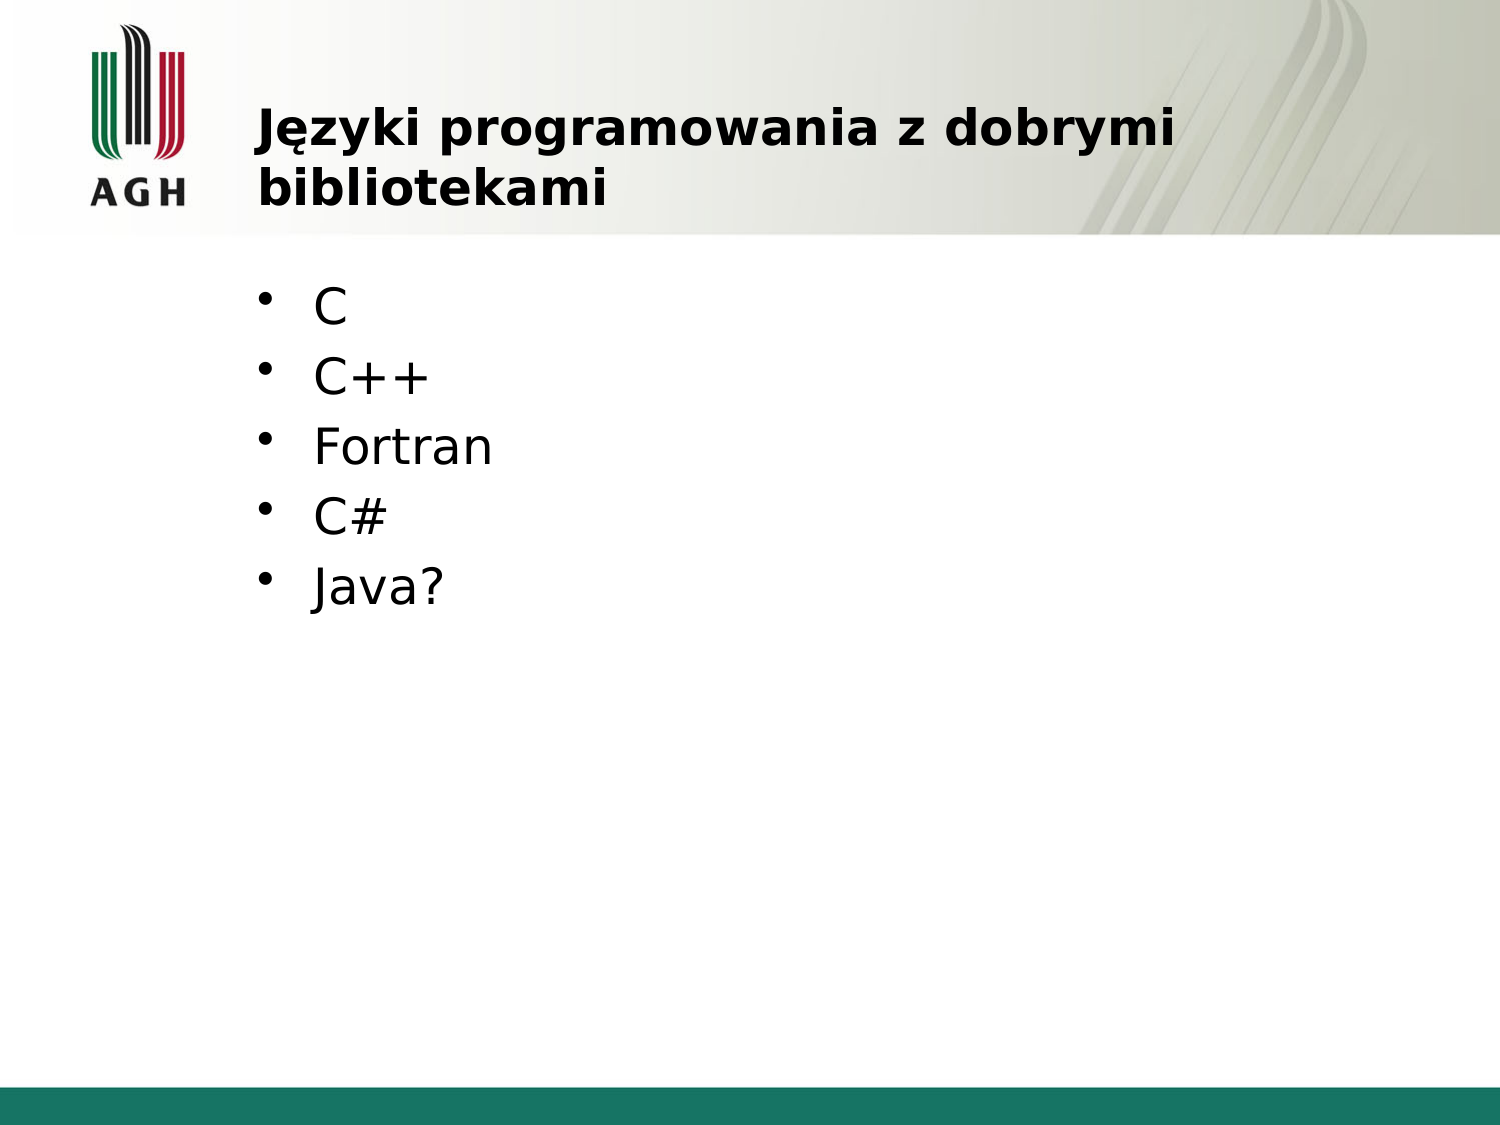

# Języki programowania z dobrymi bibliotekami
C
C++
Fortran
C#
Java?